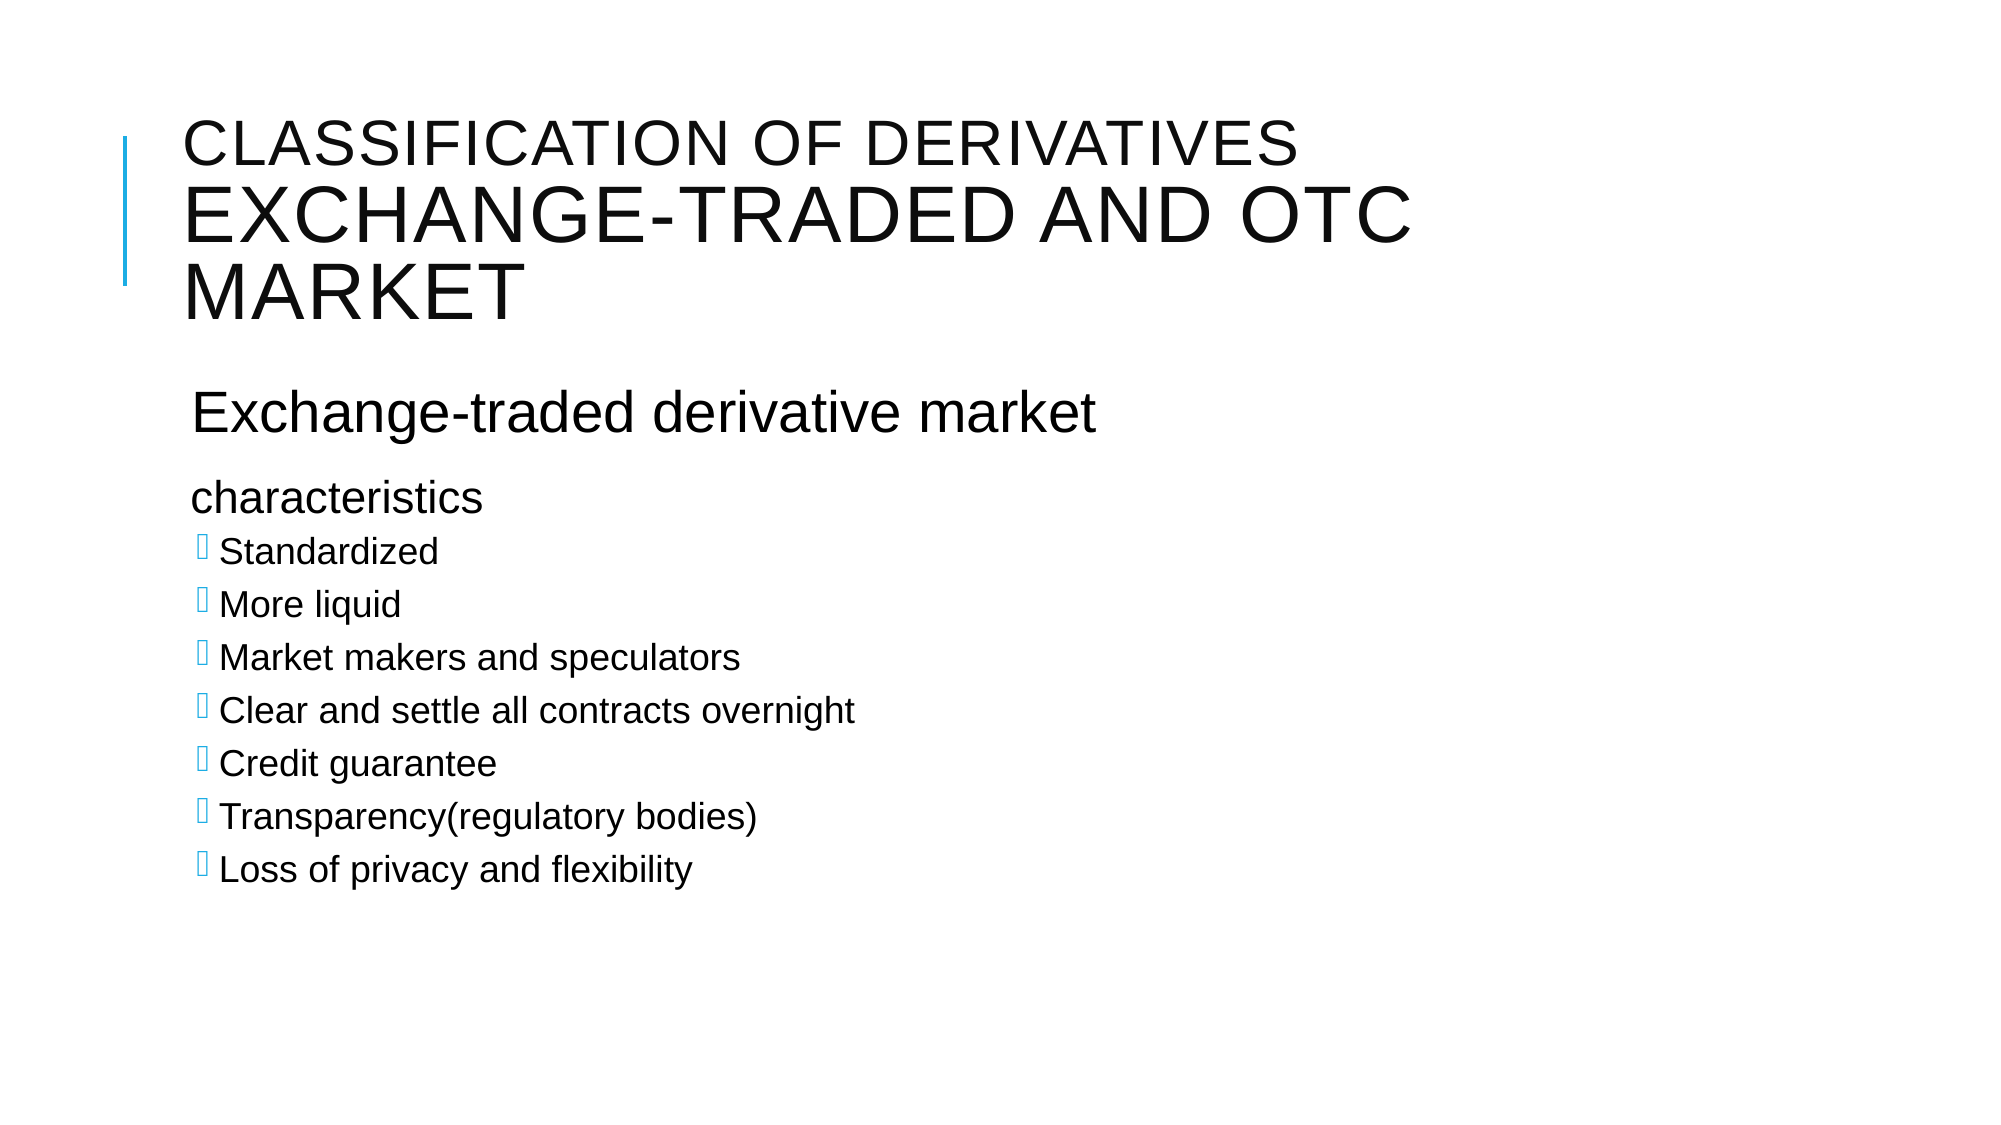

# Classification of derivatives Exchange-traded and OTC market
Exchange-traded derivative market
characteristics
Standardized
More liquid
Market makers and speculators
Clear and settle all contracts overnight
Credit guarantee
Transparency(regulatory bodies)
Loss of privacy and flexibility